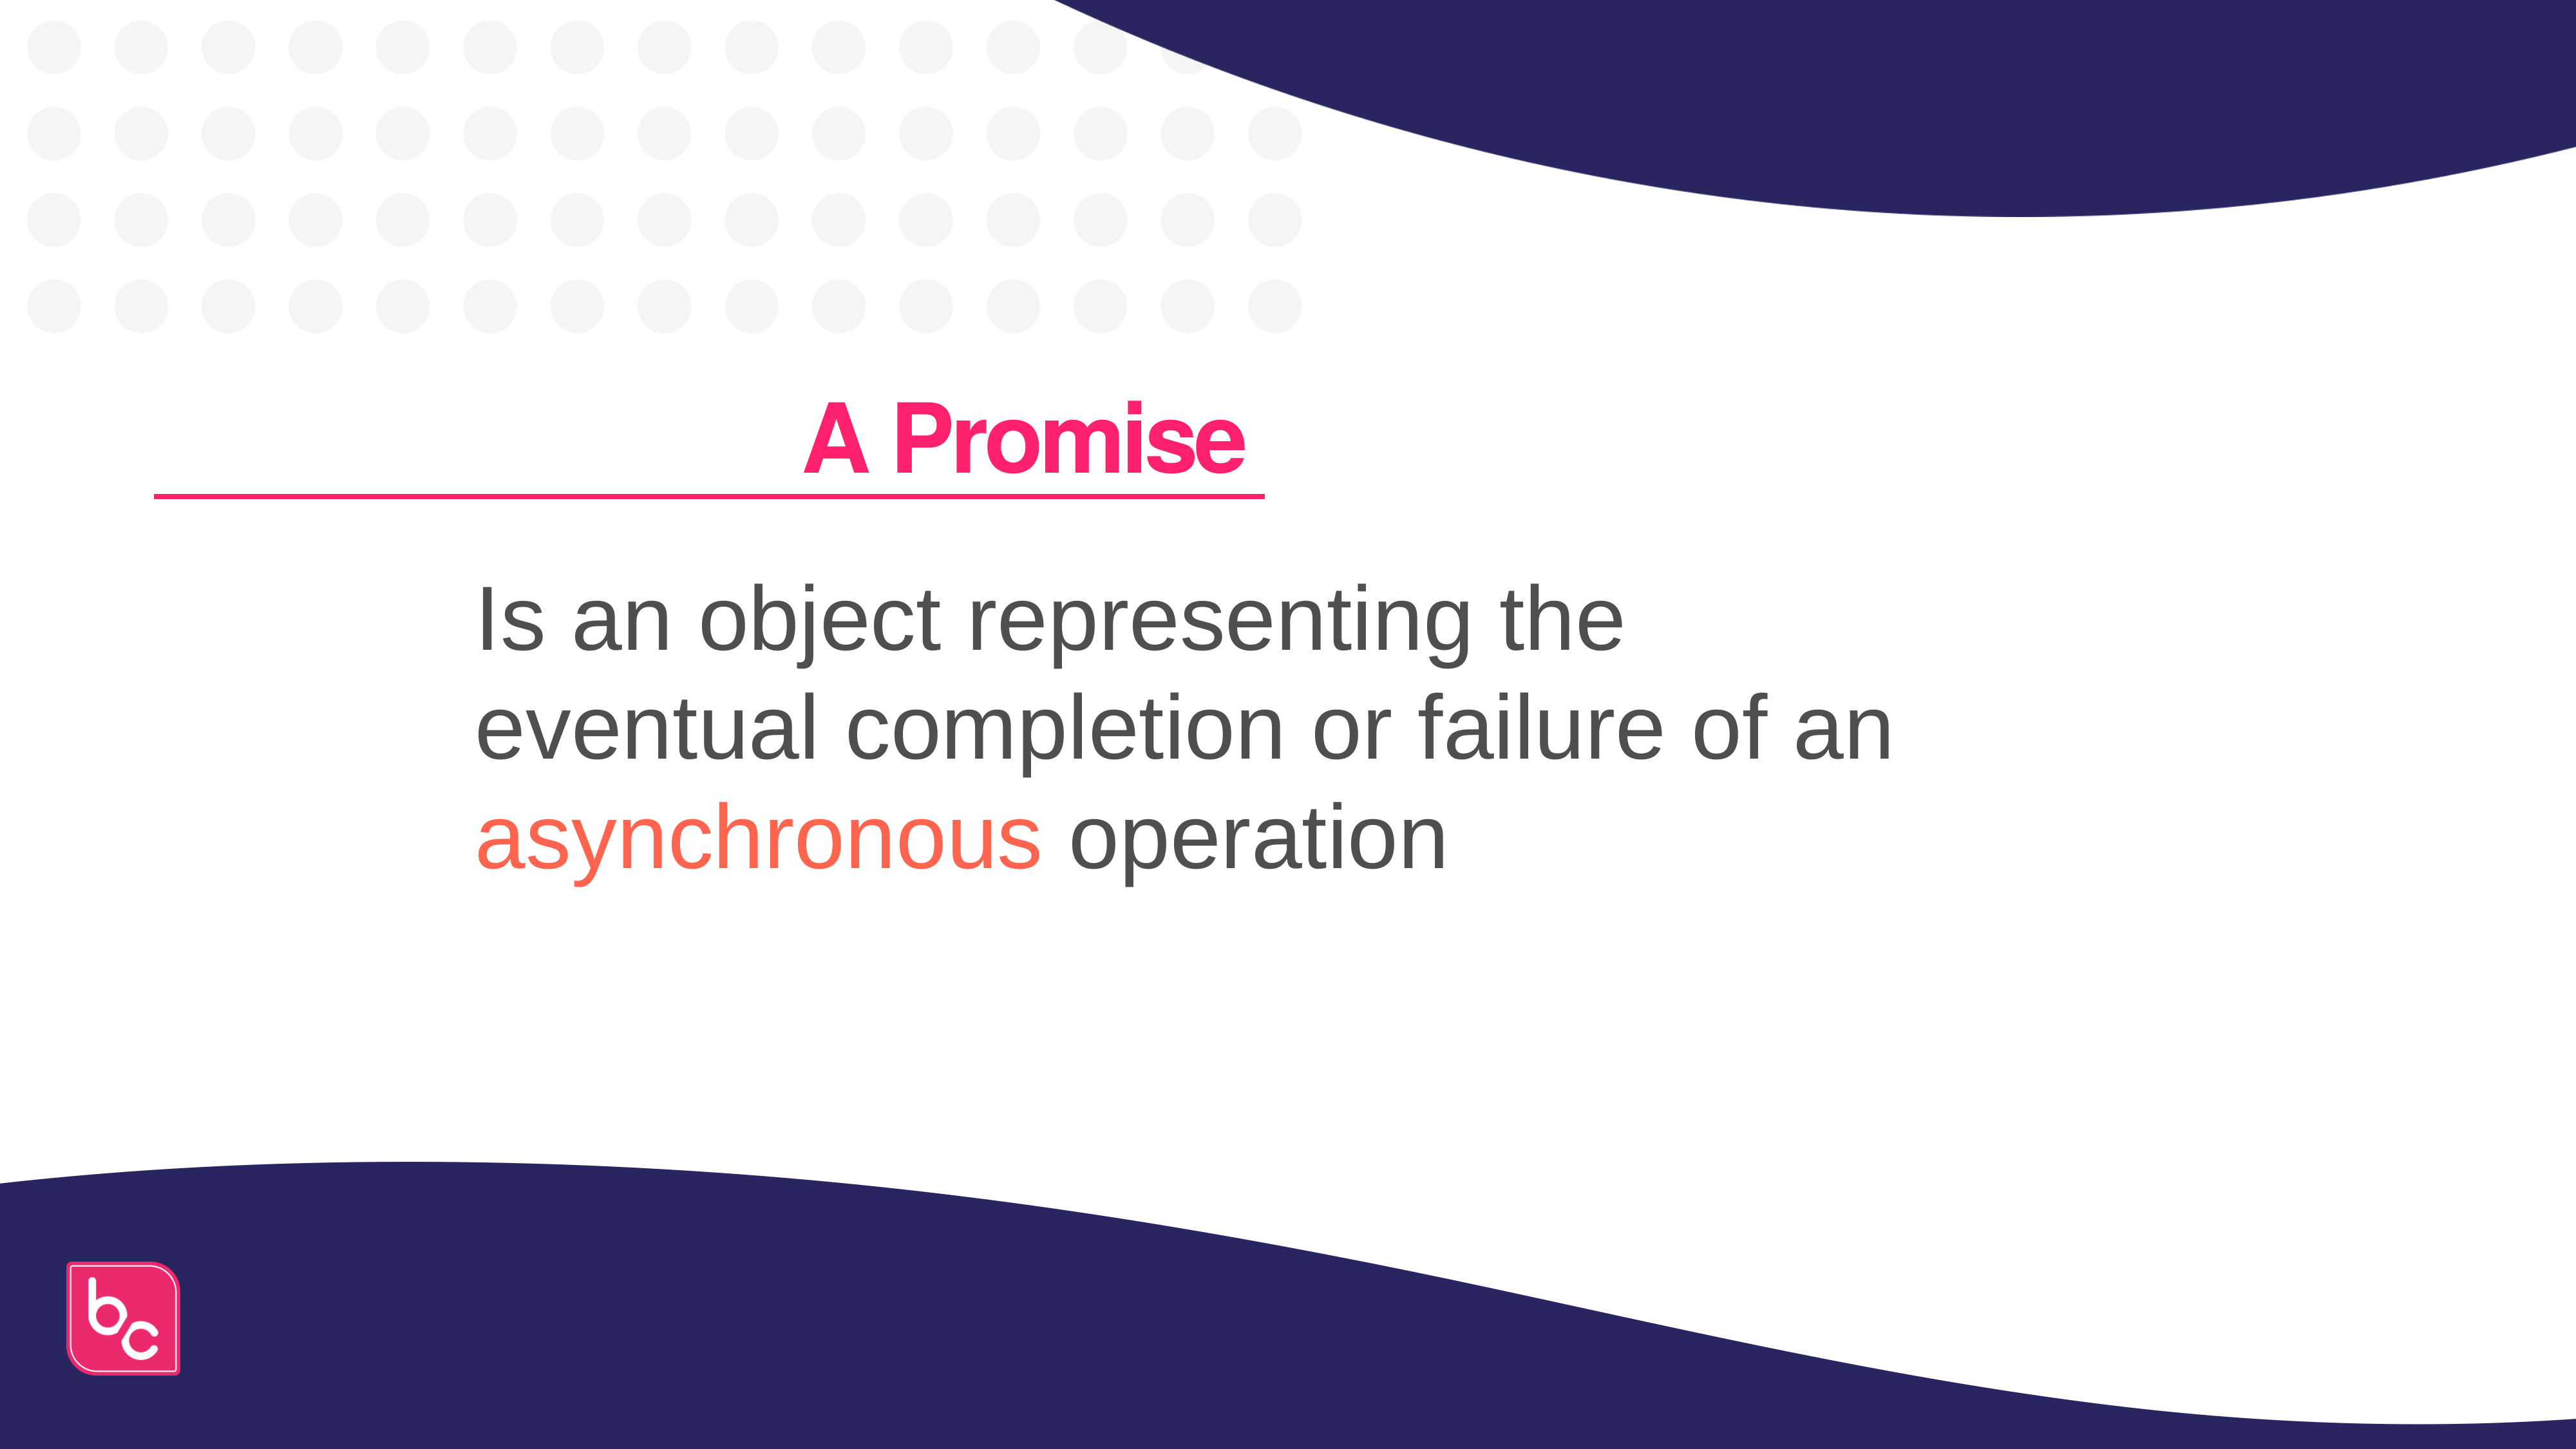

# A Promise
Is an object representing the eventual completion or failure of an asynchronous operation